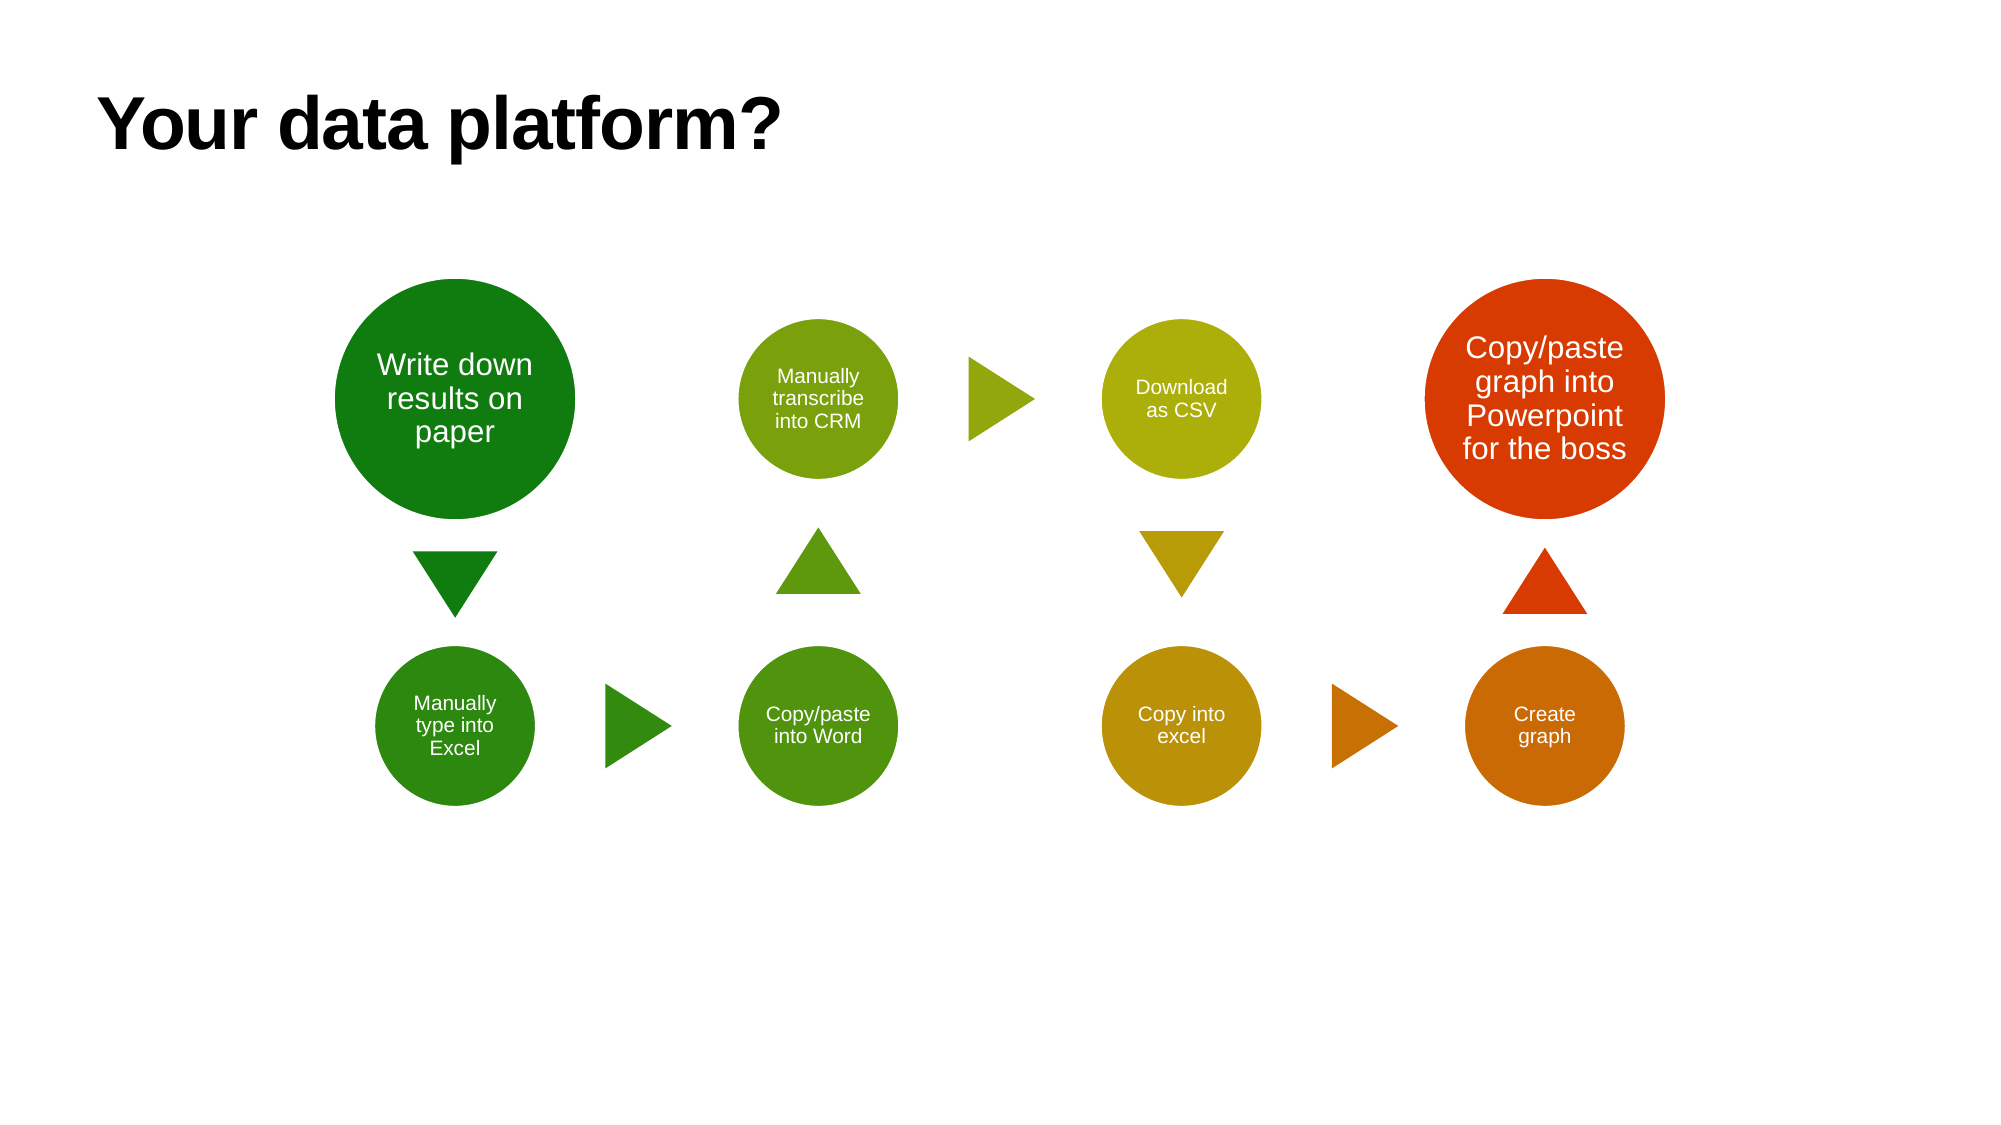

# Your data platform?
Write down results on paper
Manually type into Excel
Copy/paste into Word
Manually transcribe into CRM
Download as CSV
Copy into excel
Create graph
Copy/paste graph into Powerpoint for the boss